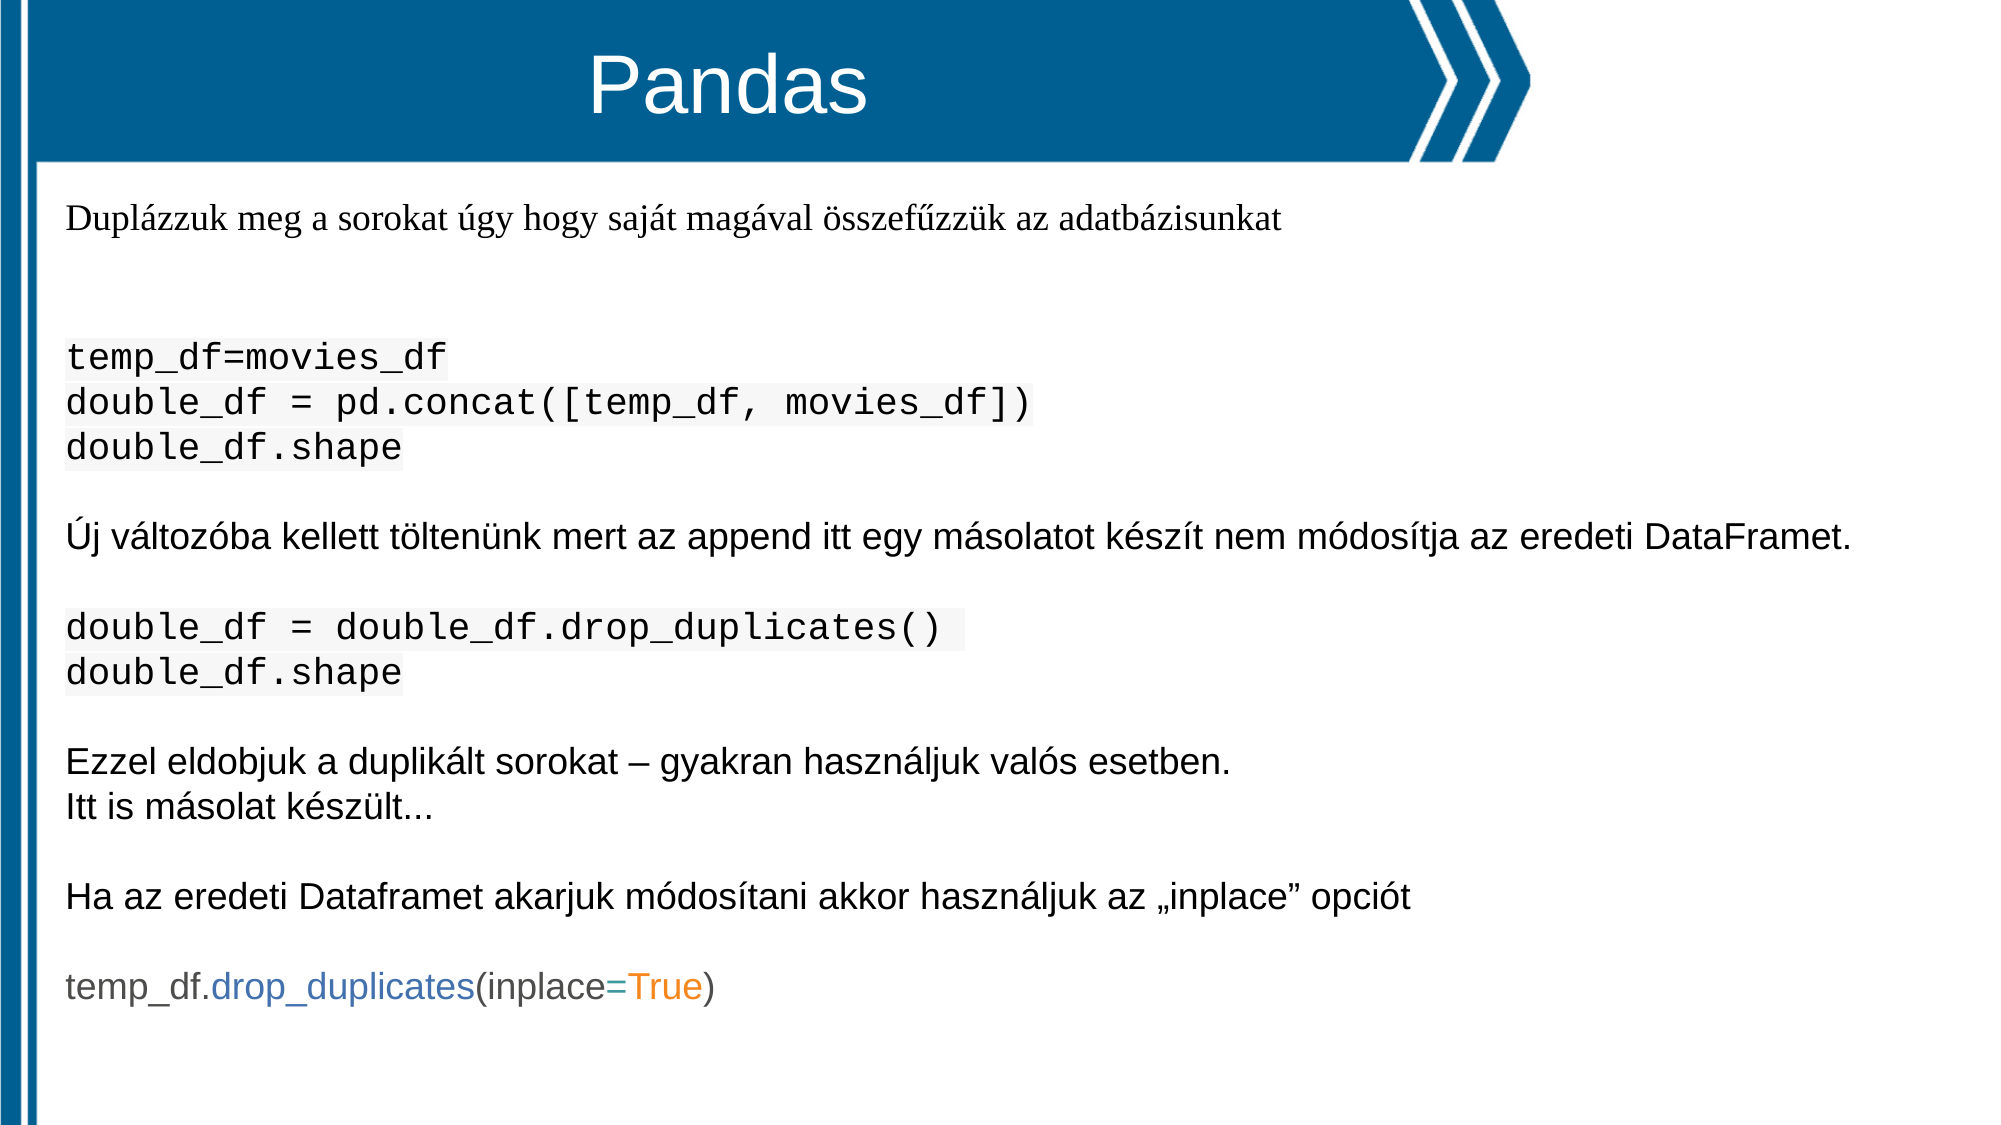

Pandas
Duplázzuk meg a sorokat úgy hogy saját magával összefűzzük az adatbázisunkat

temp_df=movies_df
double_df = pd.concat([temp_df, movies_df])
double_df.shape

Új változóba kellett töltenünk mert az append itt egy másolatot készít nem módosítja az eredeti DataFramet.

double_df = double_df.drop_duplicates()
double_df.shape

Ezzel eldobjuk a duplikált sorokat – gyakran használjuk valós esetben.
Itt is másolat készült...

Ha az eredeti Dataframet akarjuk módosítani akkor használjuk az „inplace” opciót

temp_df.drop_duplicates(inplace=True)